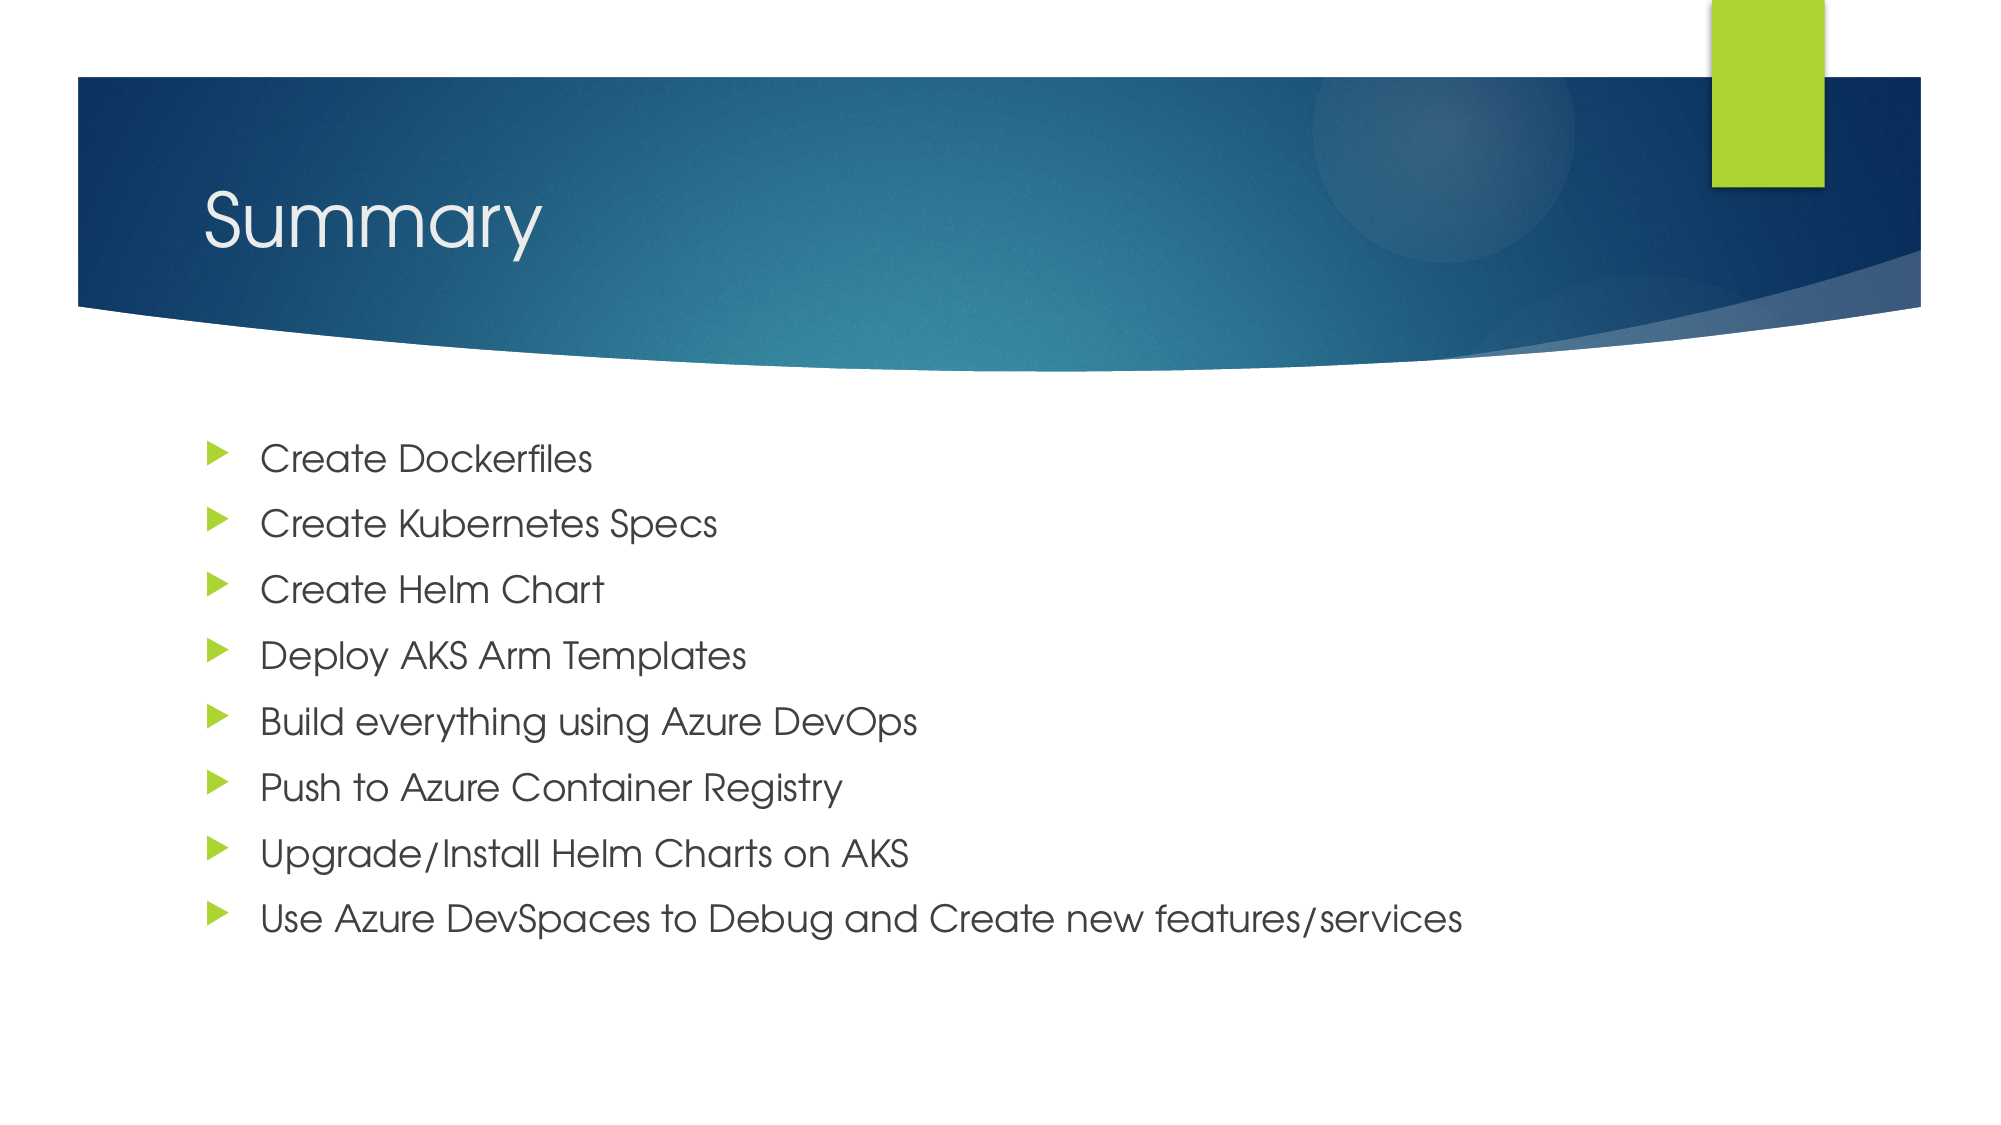

# Summary
Create Dockerfiles
Create Kubernetes Specs
Create Helm Chart
Deploy AKS Arm Templates
Build everything using Azure DevOps
Push to Azure Container Registry
Upgrade/Install Helm Charts on AKS
Use Azure DevSpaces to Debug and Create new features/services